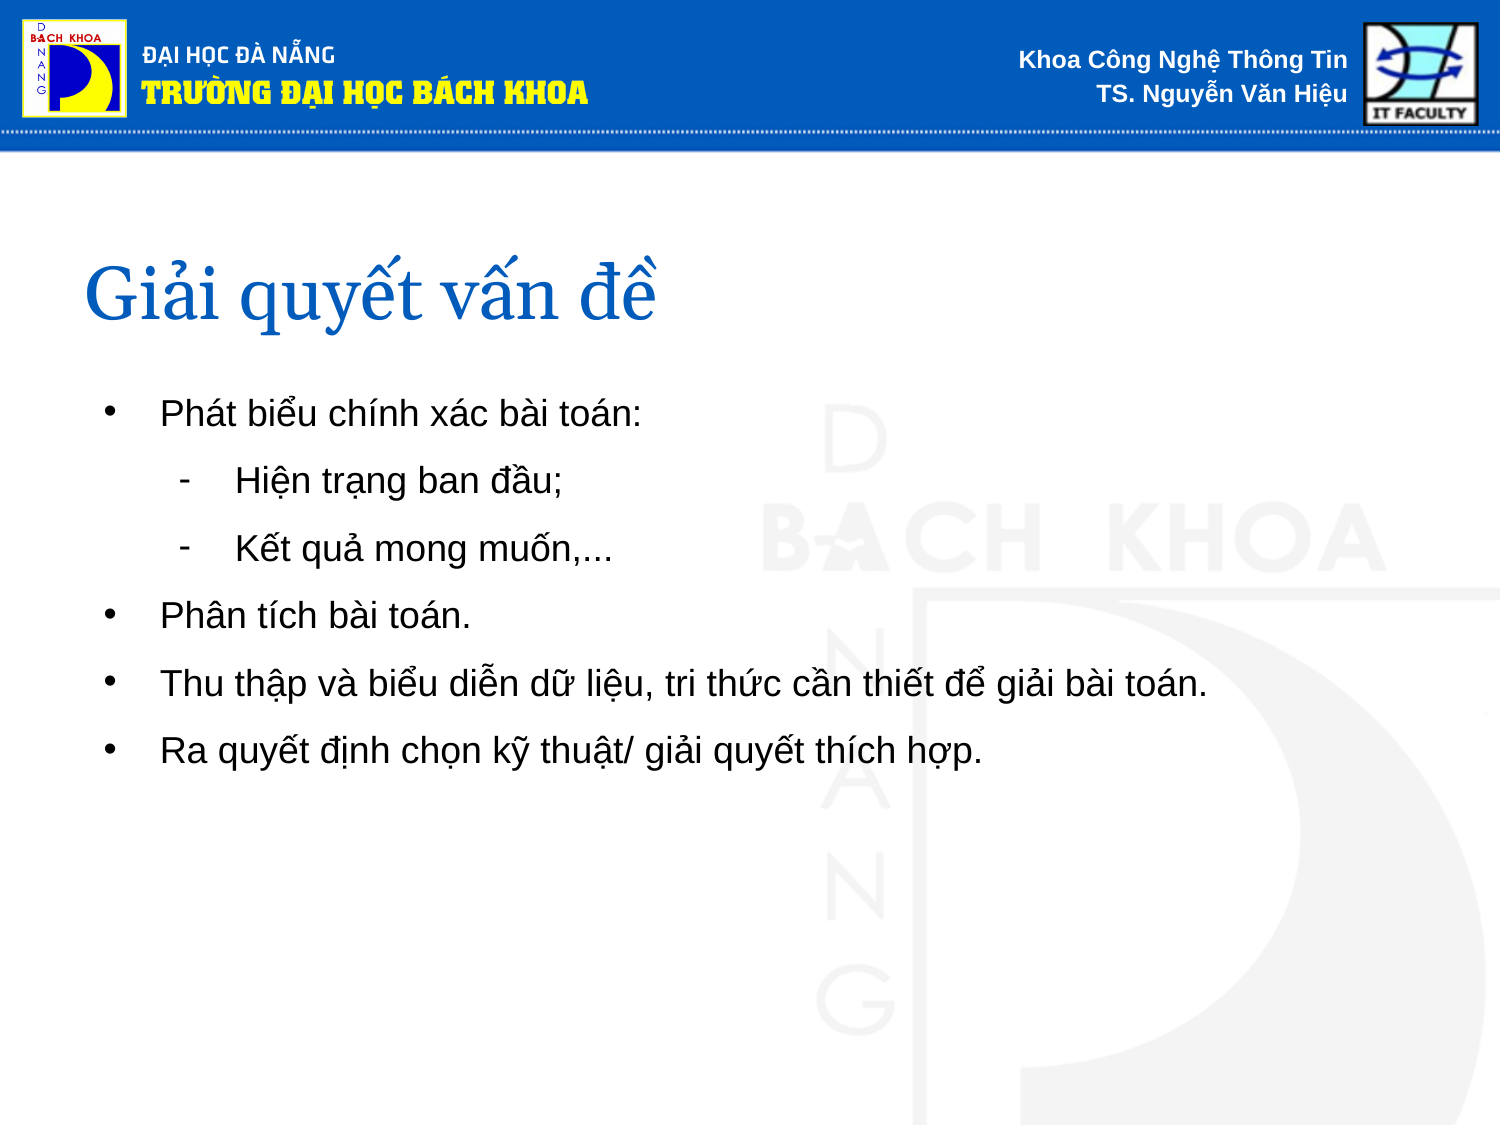

# Giải quyết vấn đề
Phát biểu chính xác bài toán:
Hiện trạng ban đầu;
Kết quả mong muốn,...
Phân tích bài toán.
Thu thập và biểu diễn dữ liệu, tri thức cần thiết để giải bài toán.
Ra quyết định chọn kỹ thuật/ giải quyết thích hợp.